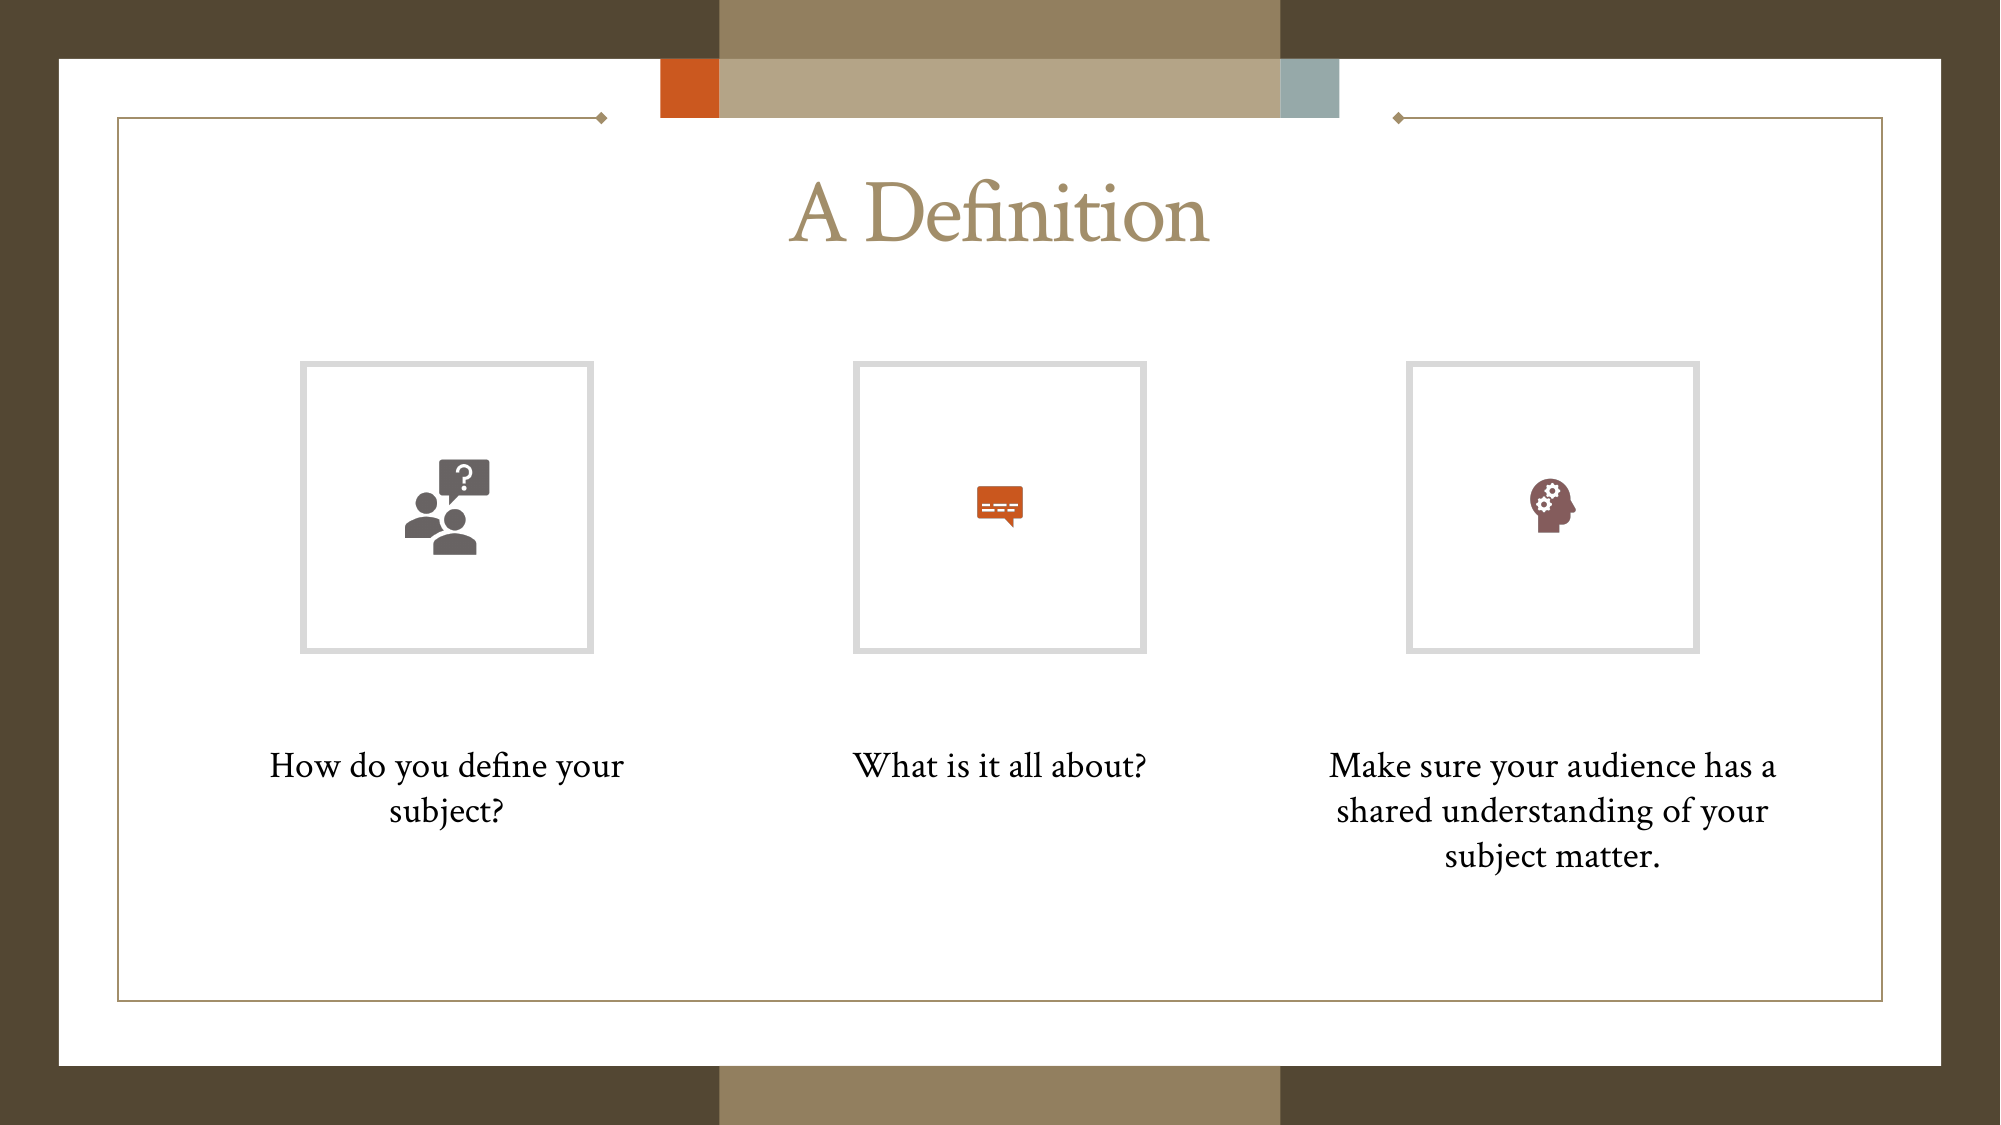

# A Definition
How do you define your subject?
What is it all about?
Make sure your audience has a shared understanding of your subject matter.